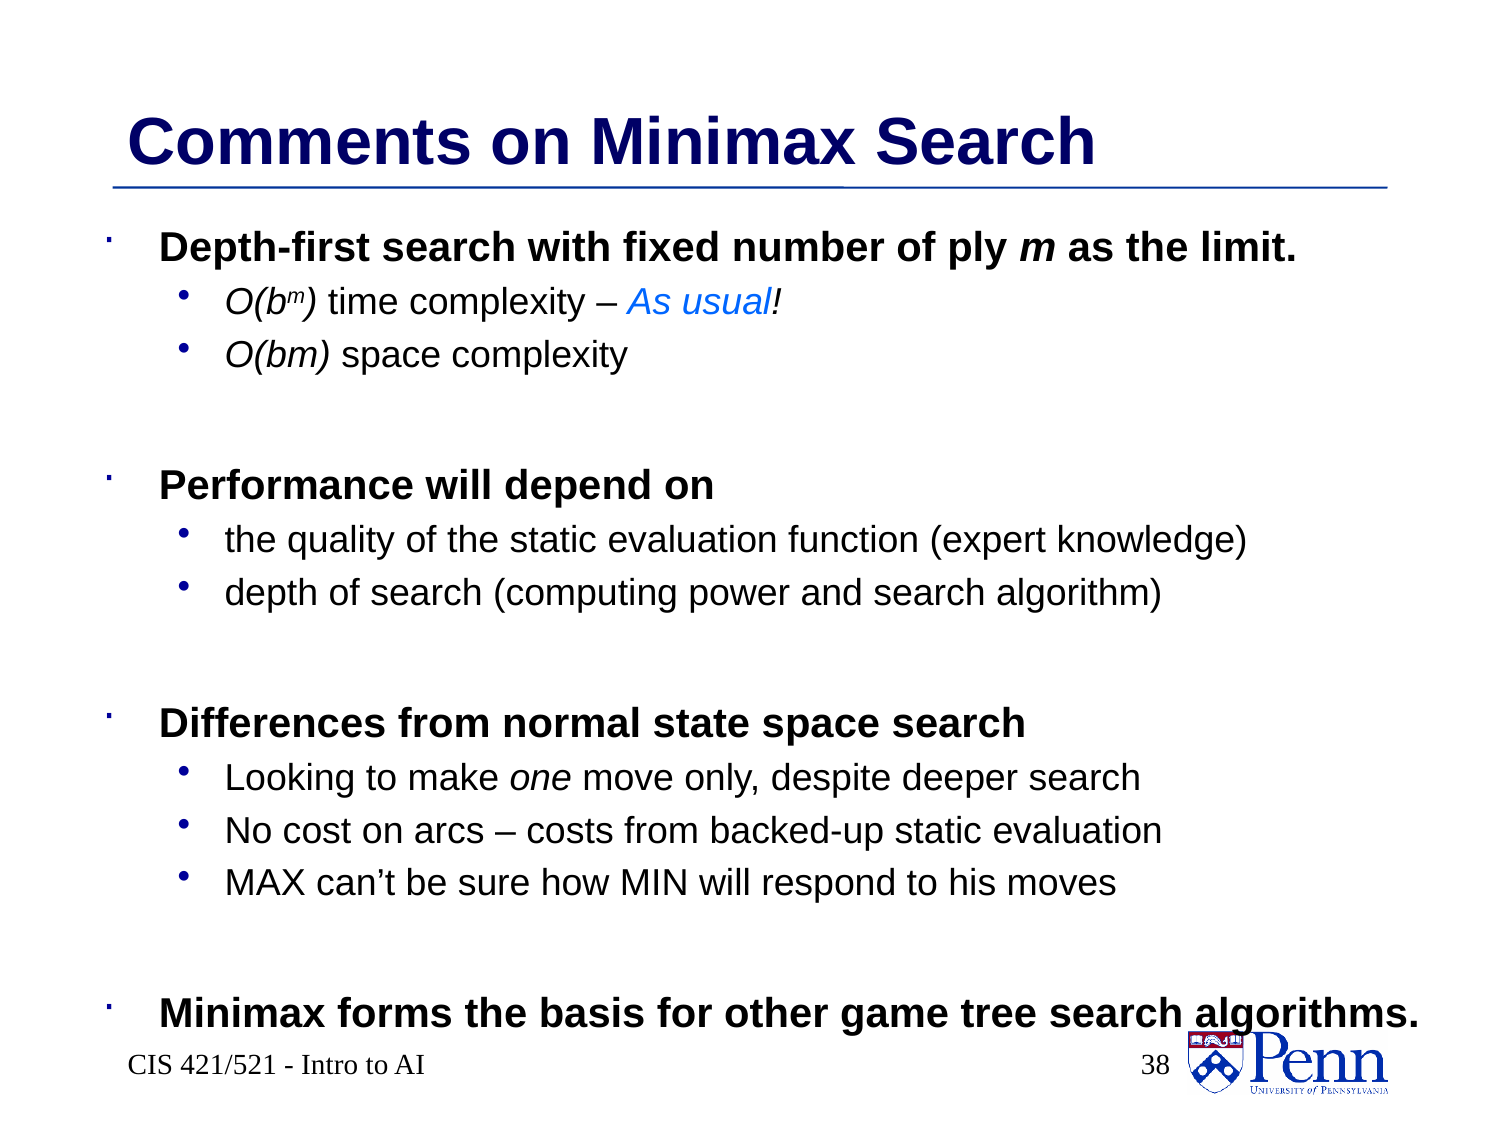

# Comments on Minimax Search
Depth-first search with fixed number of ply m as the limit.
O(bm) time complexity – As usual!
O(bm) space complexity

Performance will depend on
the quality of the static evaluation function (expert knowledge)
depth of search (computing power and search algorithm)

Differences from normal state space search
Looking to make one move only, despite deeper search
No cost on arcs – costs from backed-up static evaluation
MAX can’t be sure how MIN will respond to his moves

Minimax forms the basis for other game tree search algorithms.
CIS 421/521 - Intro to AI
       38